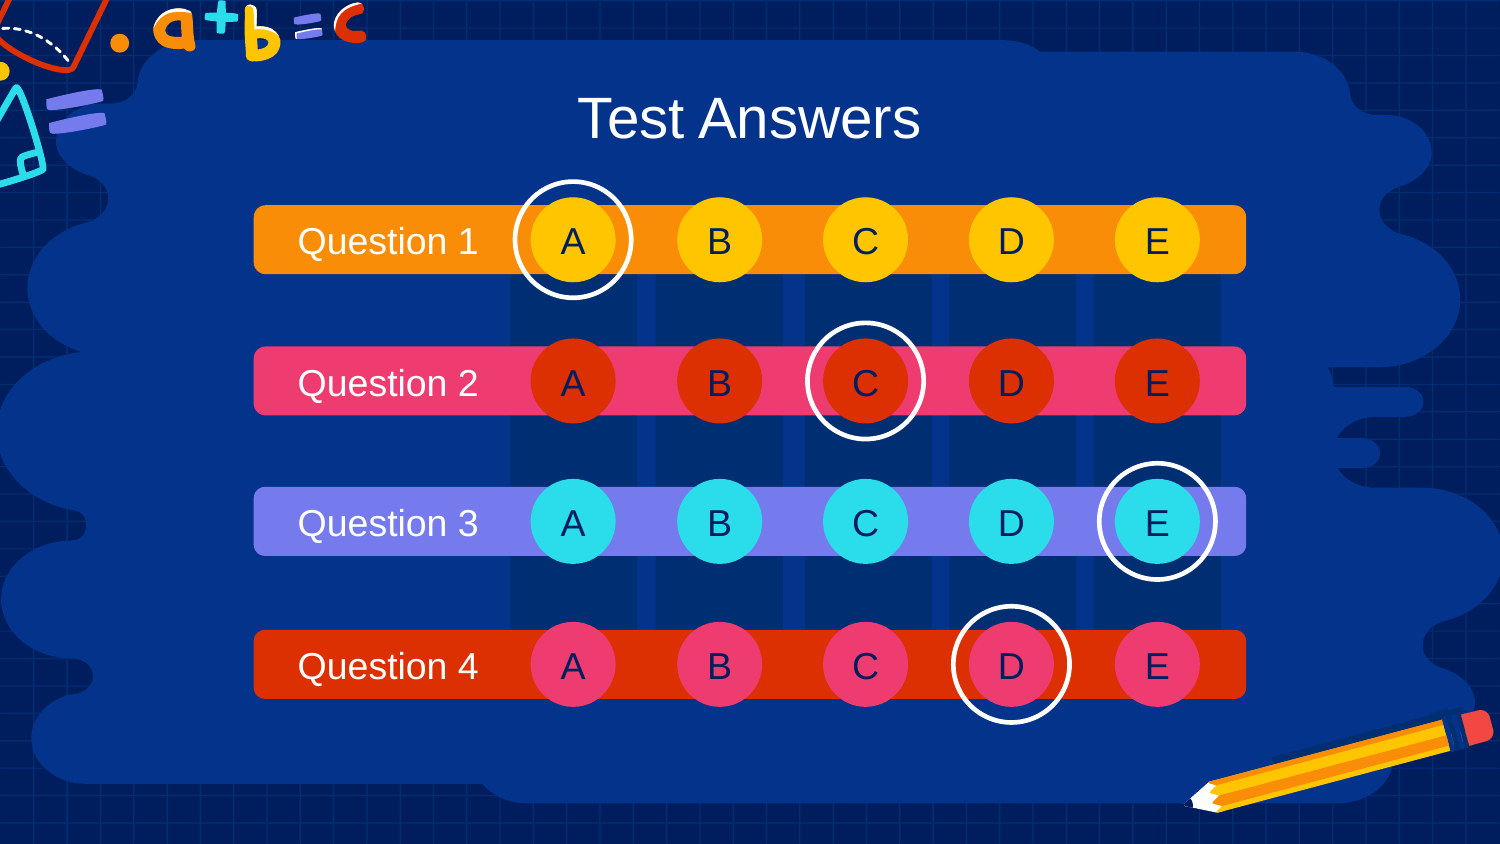

# Test Answers

A
B
C
D
E
Question 1

A
B
C
D
E
Question 2

A
B
C
D
E
Question 3

A
B
C
D
E
Question 4